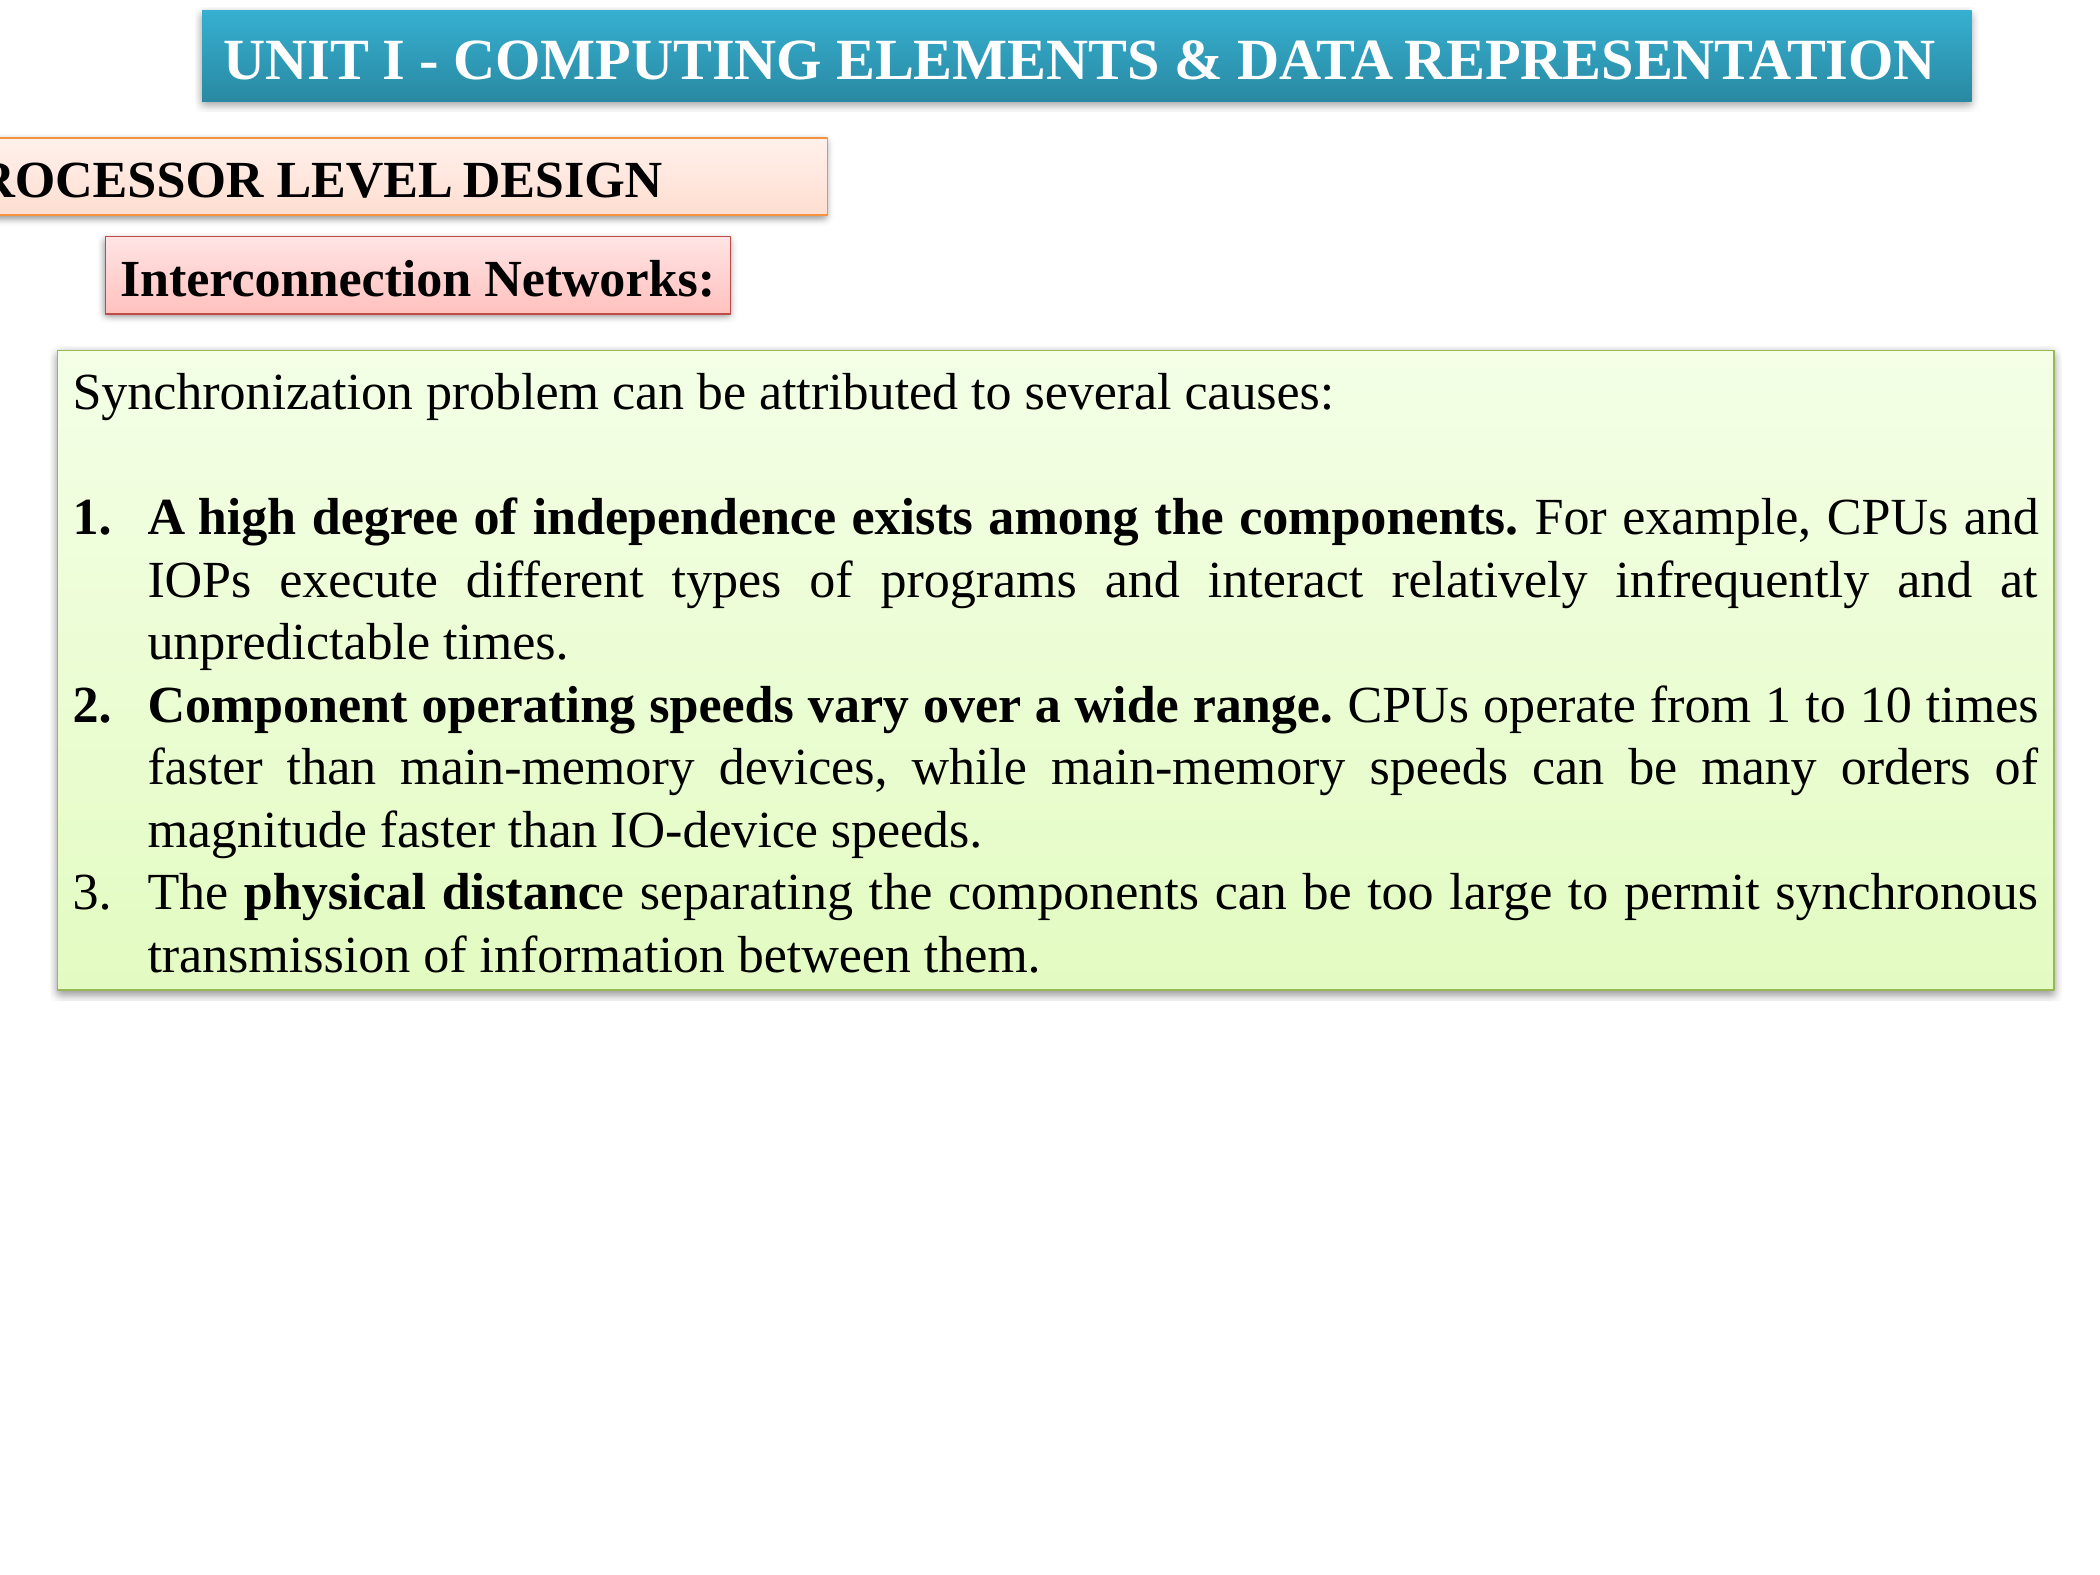

UNIT I - COMPUTING ELEMENTS & DATA REPRESENTATION
PROCESSOR LEVEL DESIGN
Interconnection Networks:
Synchronization problem can be attributed to several causes:

A high degree of independence exists among the components. For example, CPUs and IOPs execute different types of programs and interact relatively infrequently and at unpredictable times.
Component operating speeds vary over a wide range. CPUs operate from 1 to 10 times faster than main-memory devices, while main-memory speeds can be many orders of magnitude faster than IO-device speeds.
The physical distance separating the components can be too large to permit synchronous transmission of information between them.